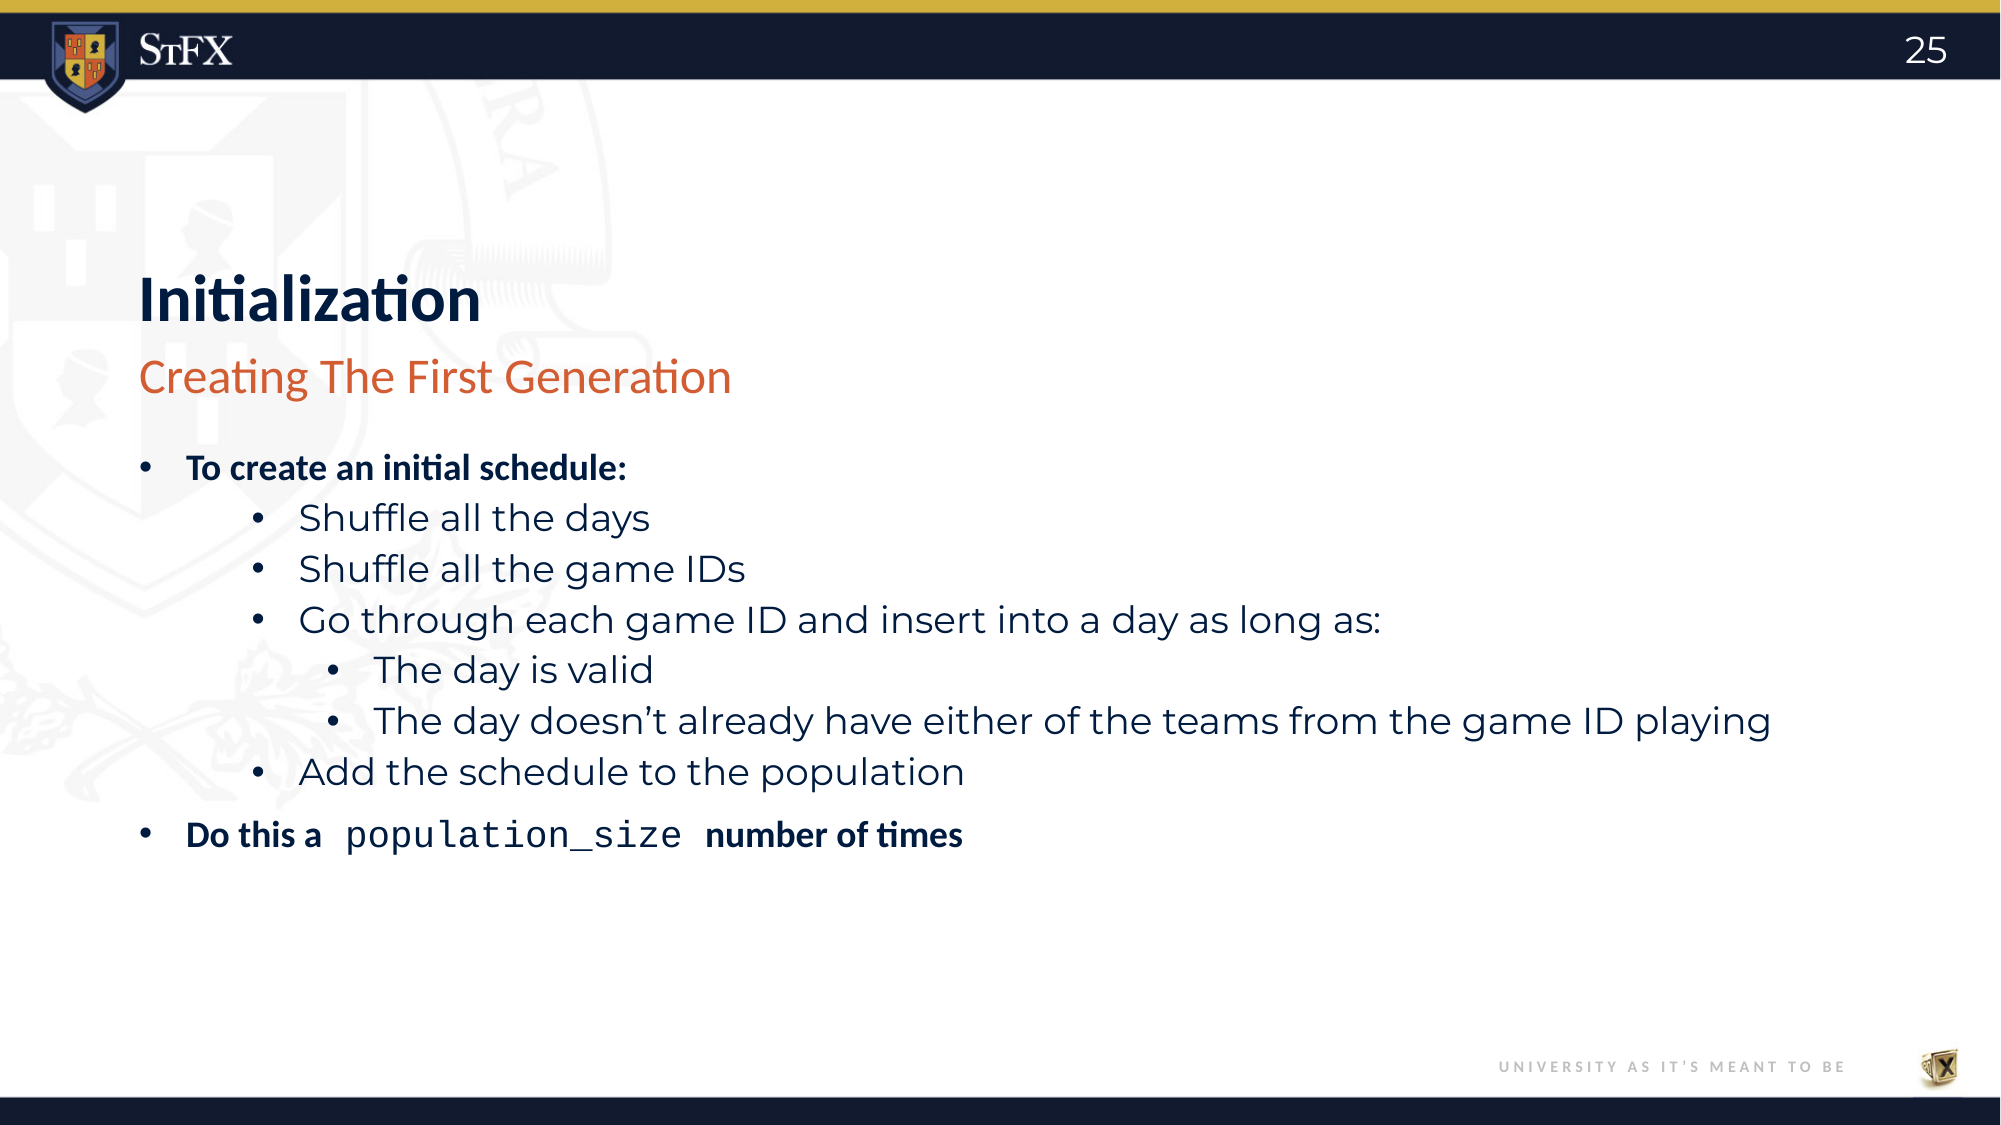

25
# Initialization
Creating The First Generation
To create an initial schedule:
Shuffle all the days
Shuffle all the game IDs
Go through each game ID and insert into a day as long as:
The day is valid
The day doesn’t already have either of the teams from the game ID playing
Add the schedule to the population
Do this a population_size number of times